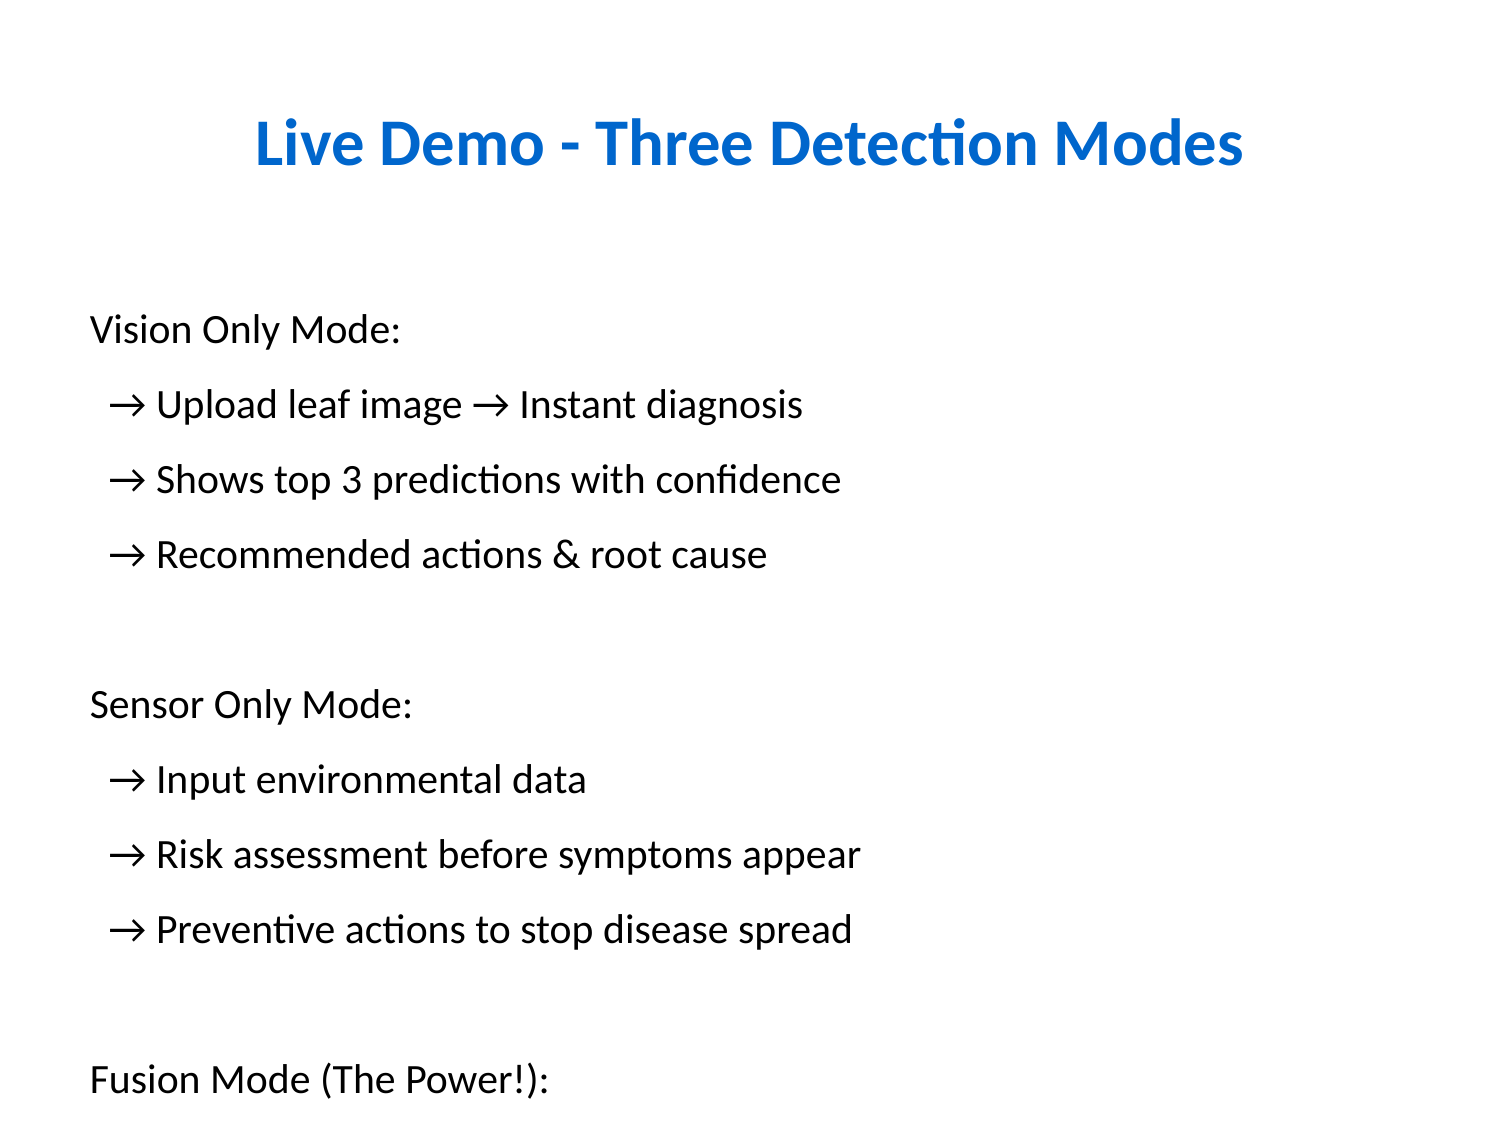

# Live Demo - Three Detection Modes

Vision Only Mode:
  → Upload leaf image → Instant diagnosis
  → Shows top 3 predictions with confidence
  → Recommended actions & root cause

Sensor Only Mode:
  → Input environmental data
  → Risk assessment before symptoms appear
  → Preventive actions to stop disease spread

Fusion Mode (The Power!):
  → Combines vision + sensors
  → Cross-validated diagnosis
  → Reduces false positives <5%